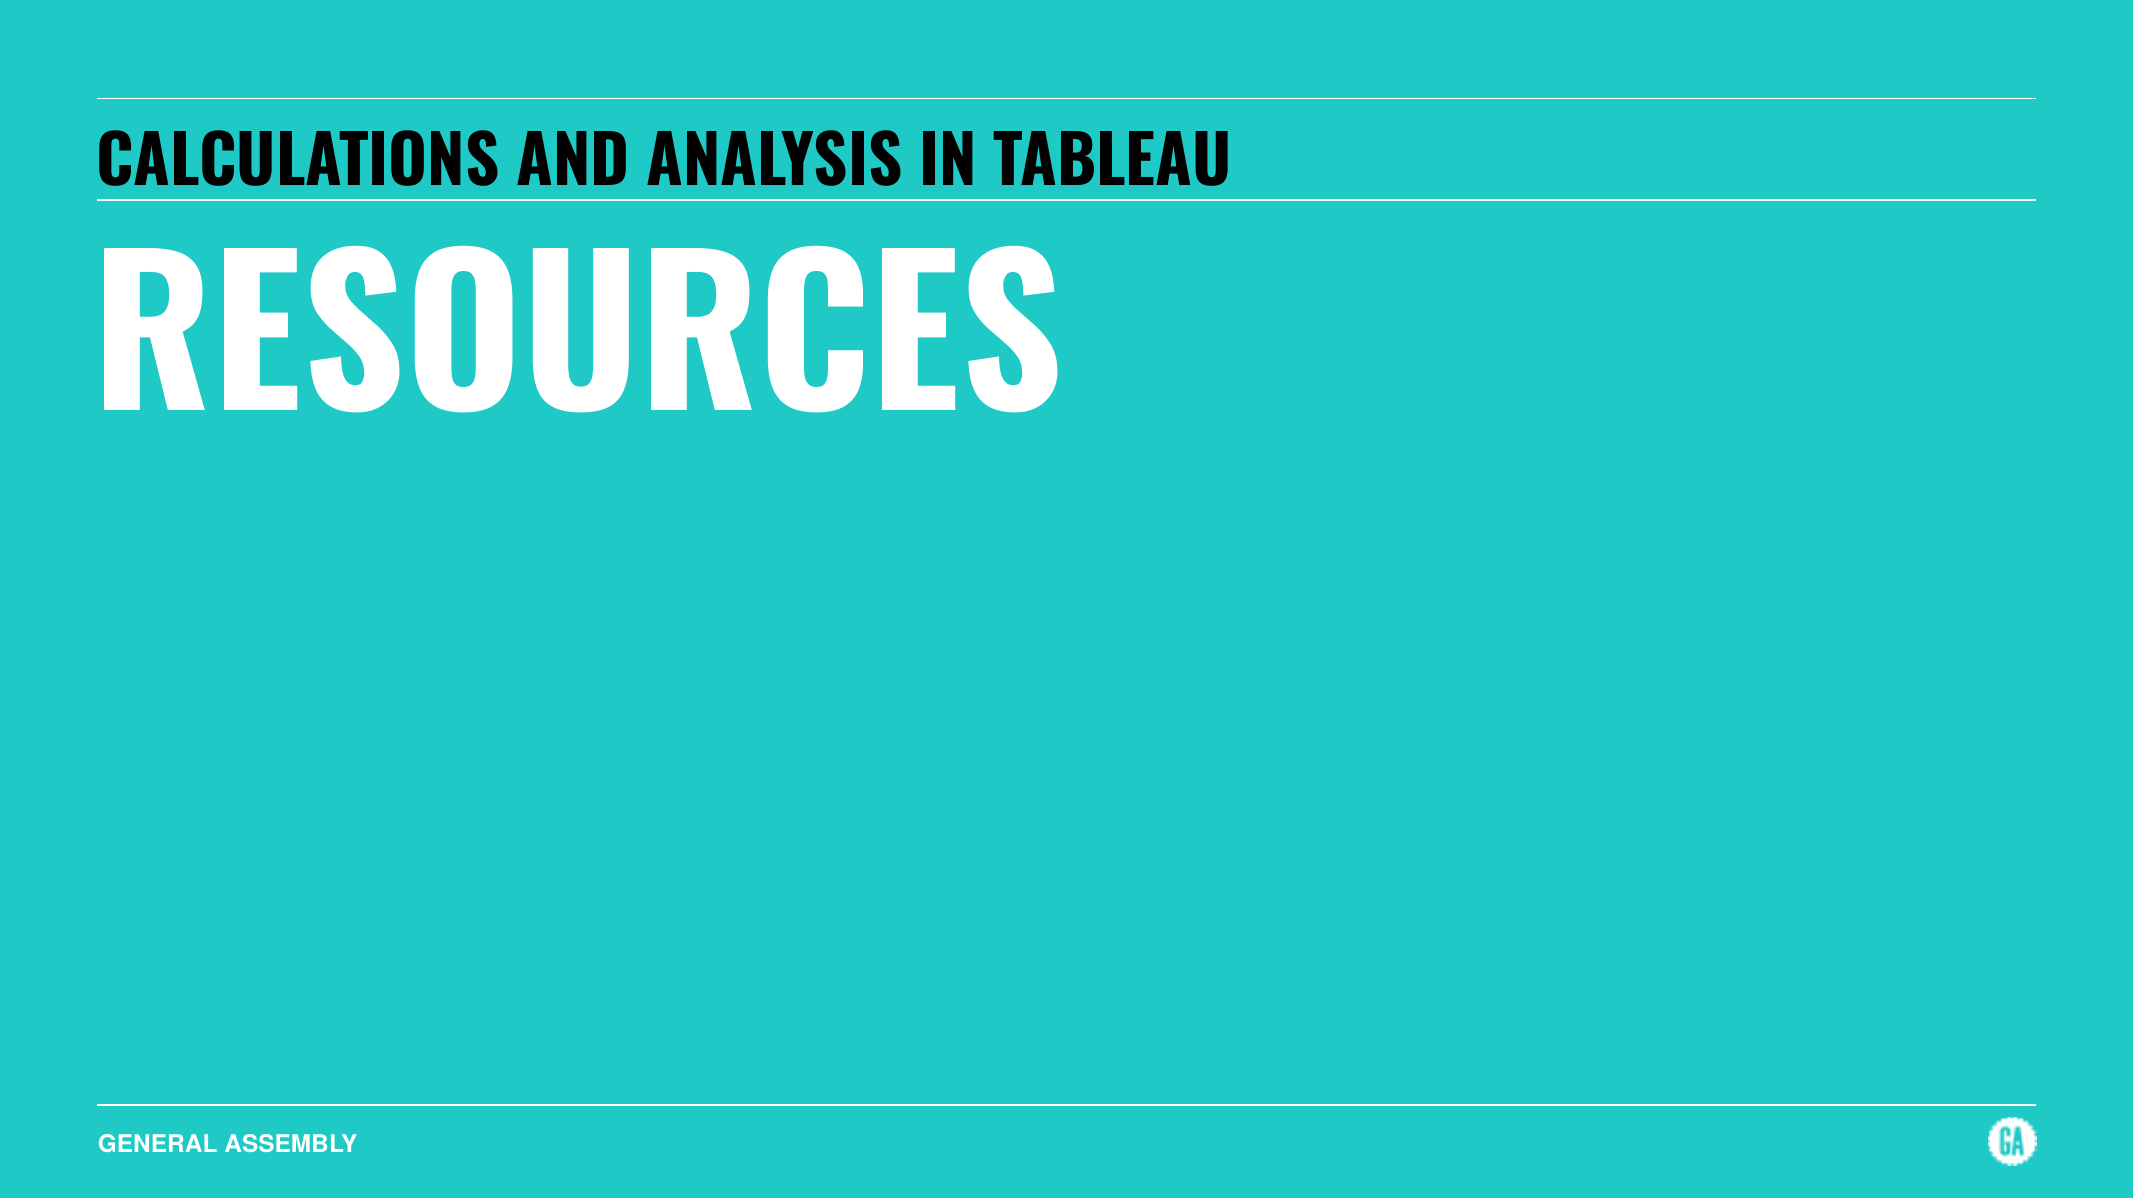

# CALCULATIONS AND ANALYSIS IN TABLEAU
RESOURCES